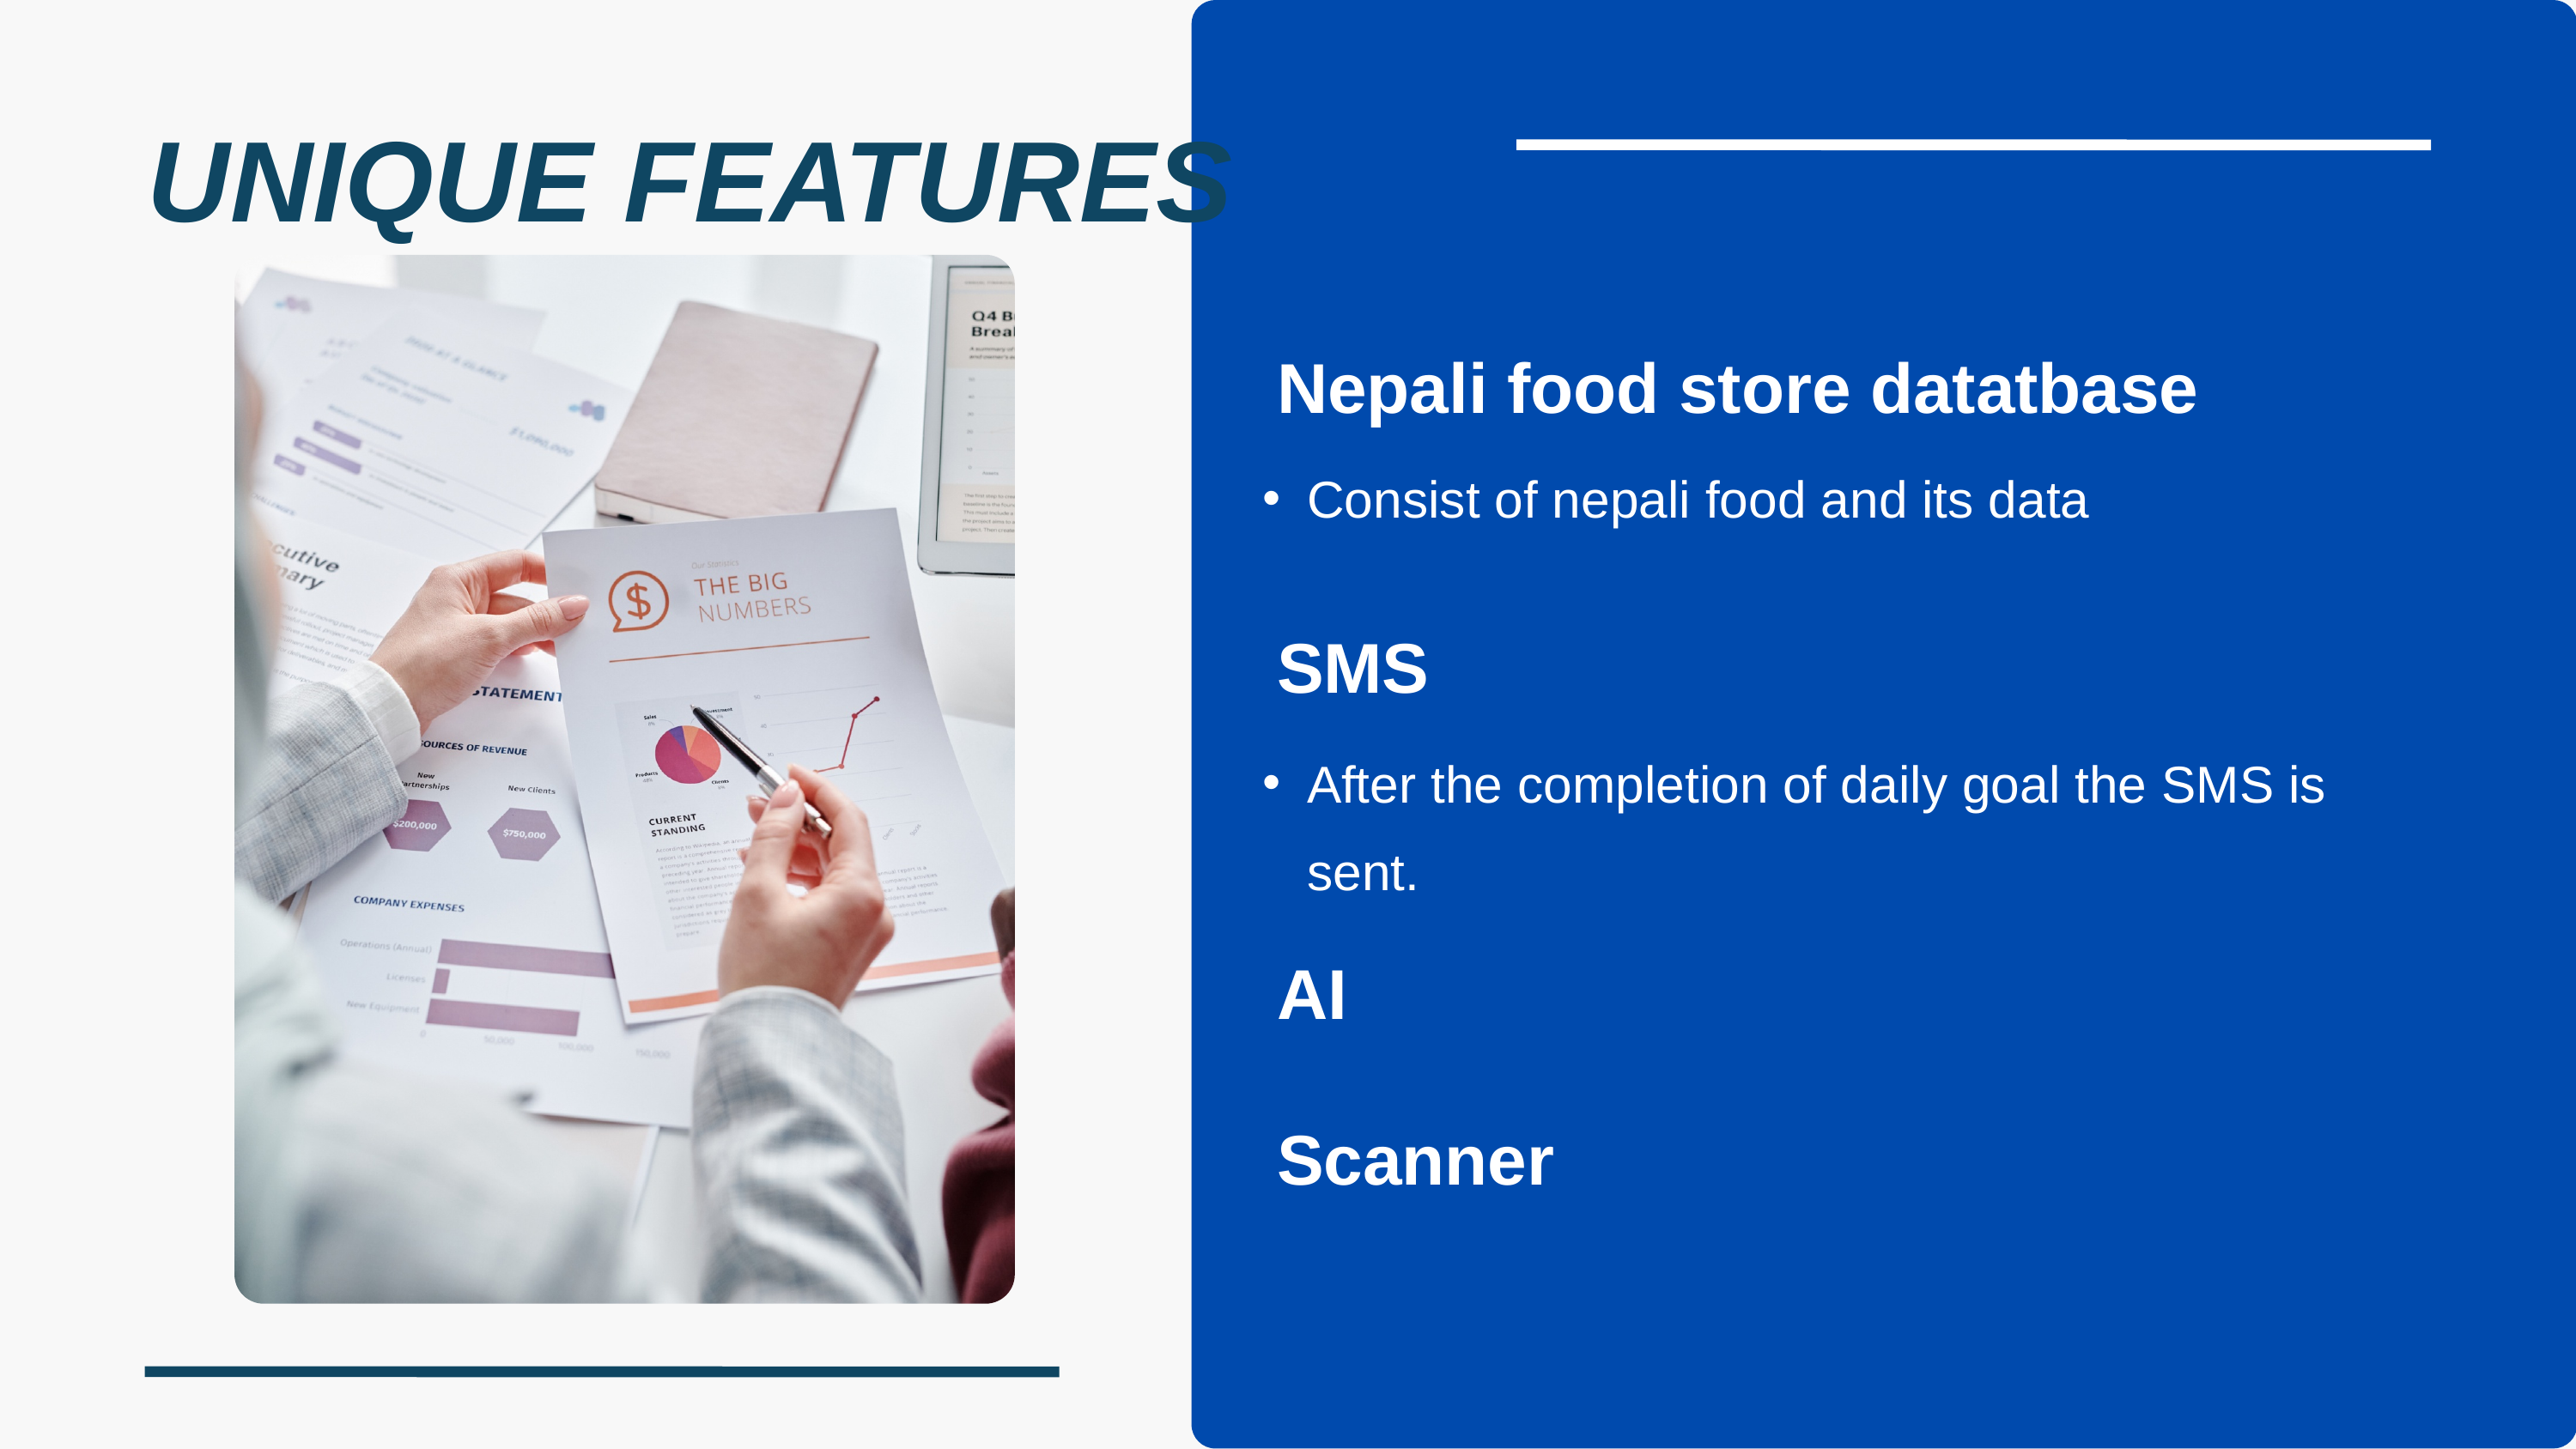

UNIQUE FEATURES

Nepali food store datatbase
Consist of nepali food and its data
SMS
After the completion of daily goal the SMS is sent.
AI
Scanner